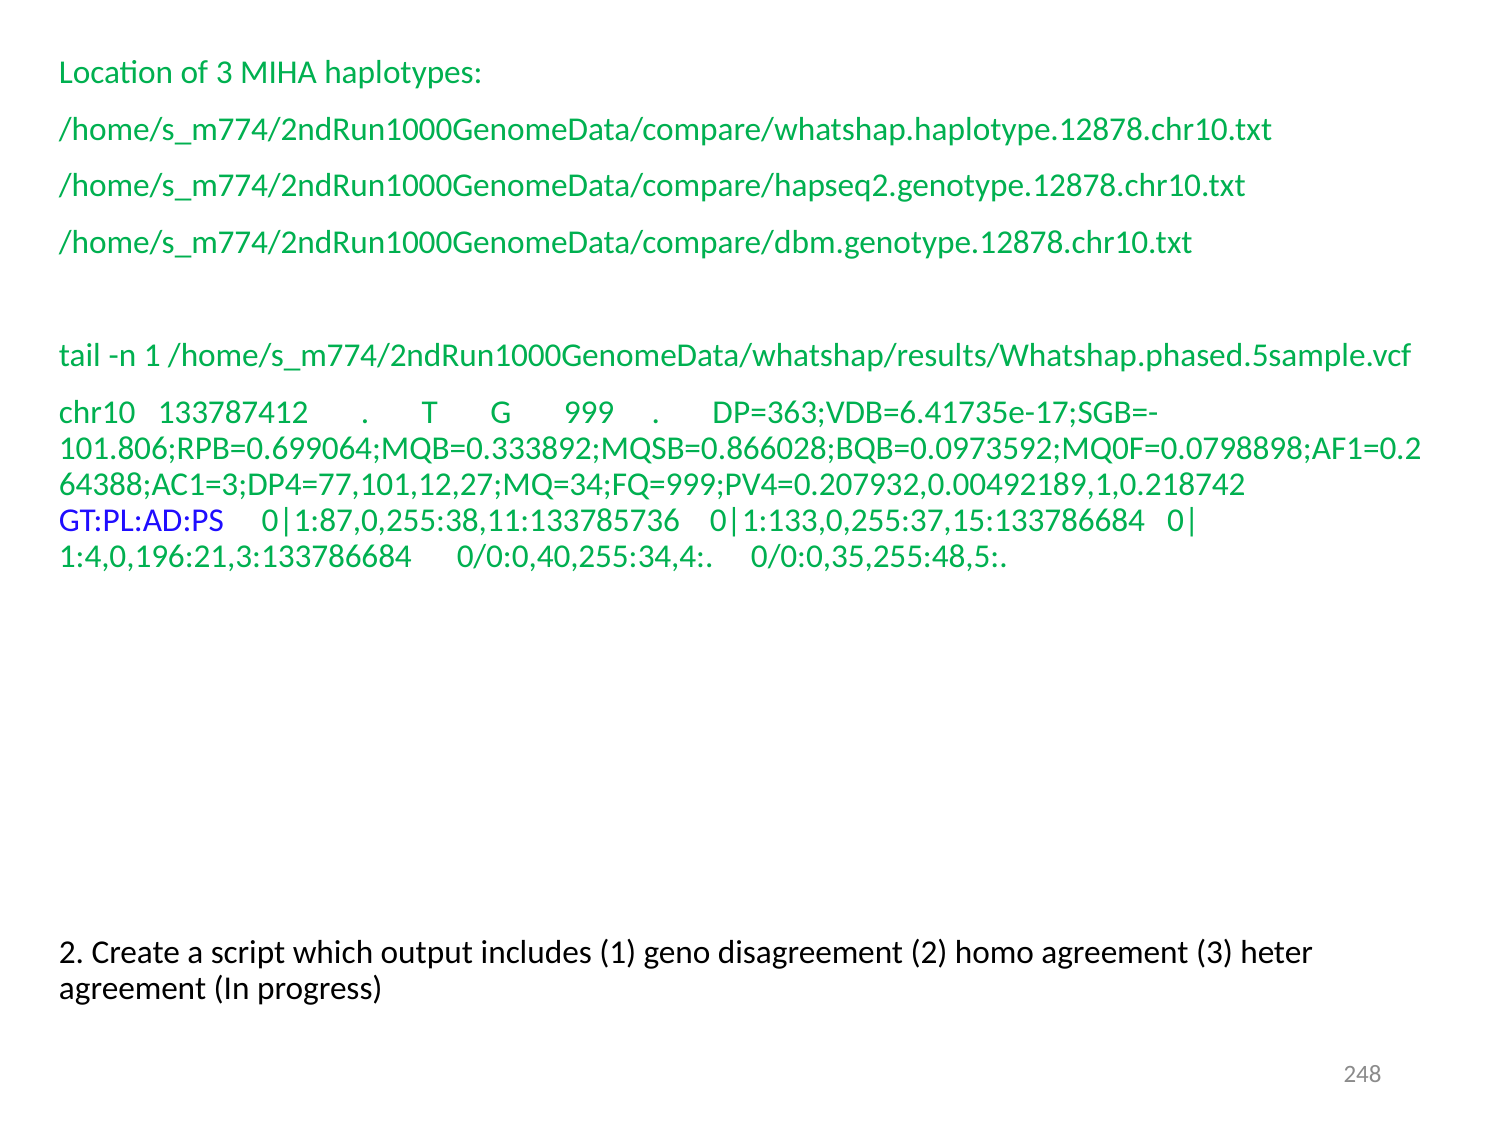

Location of 3 MIHA haplotypes:
/home/s_m774/2ndRun1000GenomeData/compare/whatshap.haplotype.12878.chr10.txt
/home/s_m774/2ndRun1000GenomeData/compare/hapseq2.genotype.12878.chr10.txt
/home/s_m774/2ndRun1000GenomeData/compare/dbm.genotype.12878.chr10.txt

tail -n 1 /home/s_m774/2ndRun1000GenomeData/whatshap/results/Whatshap.phased.5sample.vcf
chr10   133787412       .       T       G       999     .       DP=363;VDB=6.41735e-17;SGB=-101.806;RPB=0.699064;MQB=0.333892;MQSB=0.866028;BQB=0.0973592;MQ0F=0.0798898;AF1=0.264388;AC1=3;DP4=77,101,12,27;MQ=34;FQ=999;PV4=0.207932,0.00492189,1,0.218742    GT:PL:AD:PS     0|1:87,0,255:38,11:133785736    0|1:133,0,255:37,15:133786684   0|1:4,0,196:21,3:133786684      0/0:0,40,255:34,4:.     0/0:0,35,255:48,5:.

2. Create a script which output includes (1) geno disagreement (2) homo agreement (3) heter agreement (In progress)

248